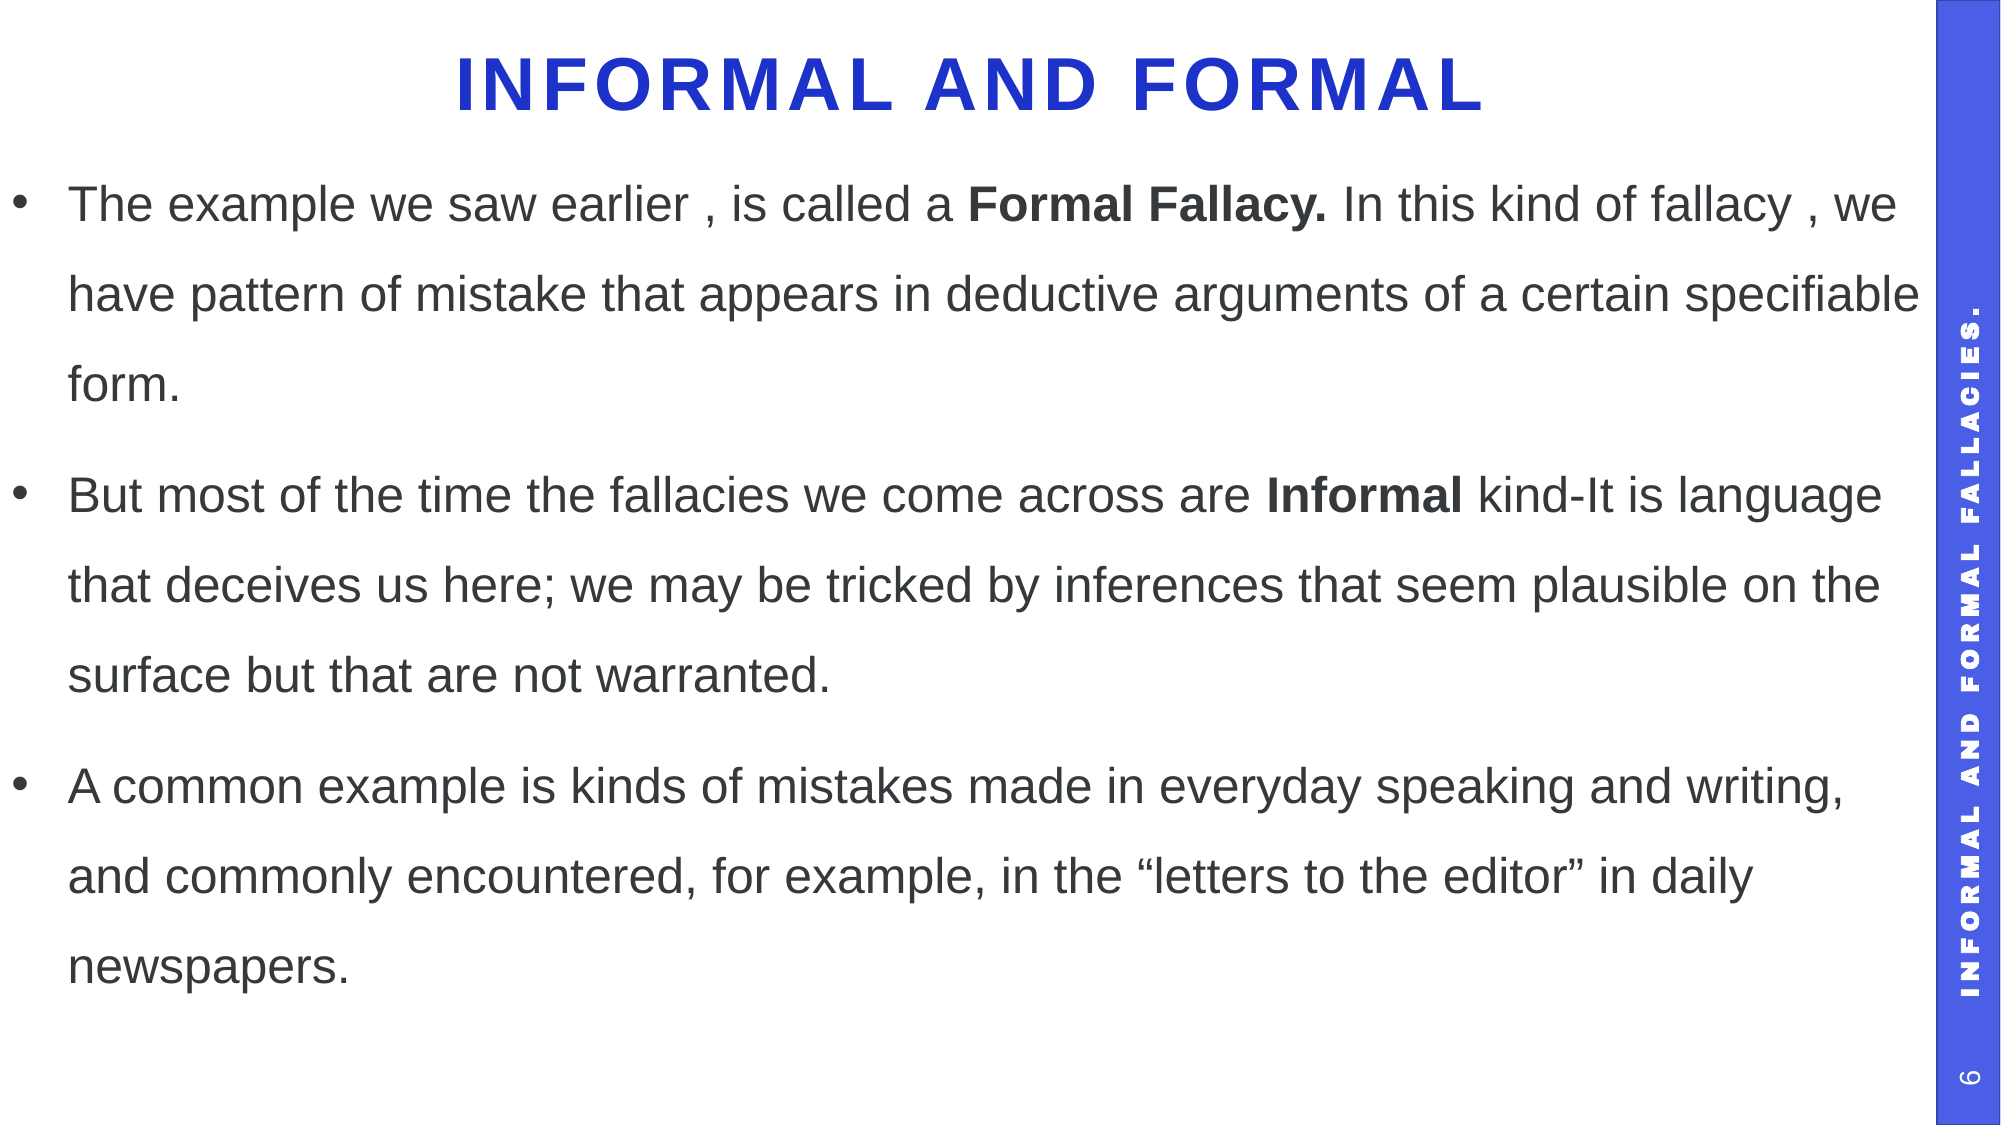

# Informal and Formal
The example we saw earlier , is called a Formal Fallacy. In this kind of fallacy , we have pattern of mistake that appears in deductive arguments of a certain specifiable form.
But most of the time the fallacies we come across are Informal kind-It is language that deceives us here; we may be tricked by inferences that seem plausible on the surface but that are not warranted.
A common example is kinds of mistakes made in everyday speaking and writing, and commonly encountered, for example, in the “letters to the editor” in daily newspapers.

Informal and Formal Fallacies.
6